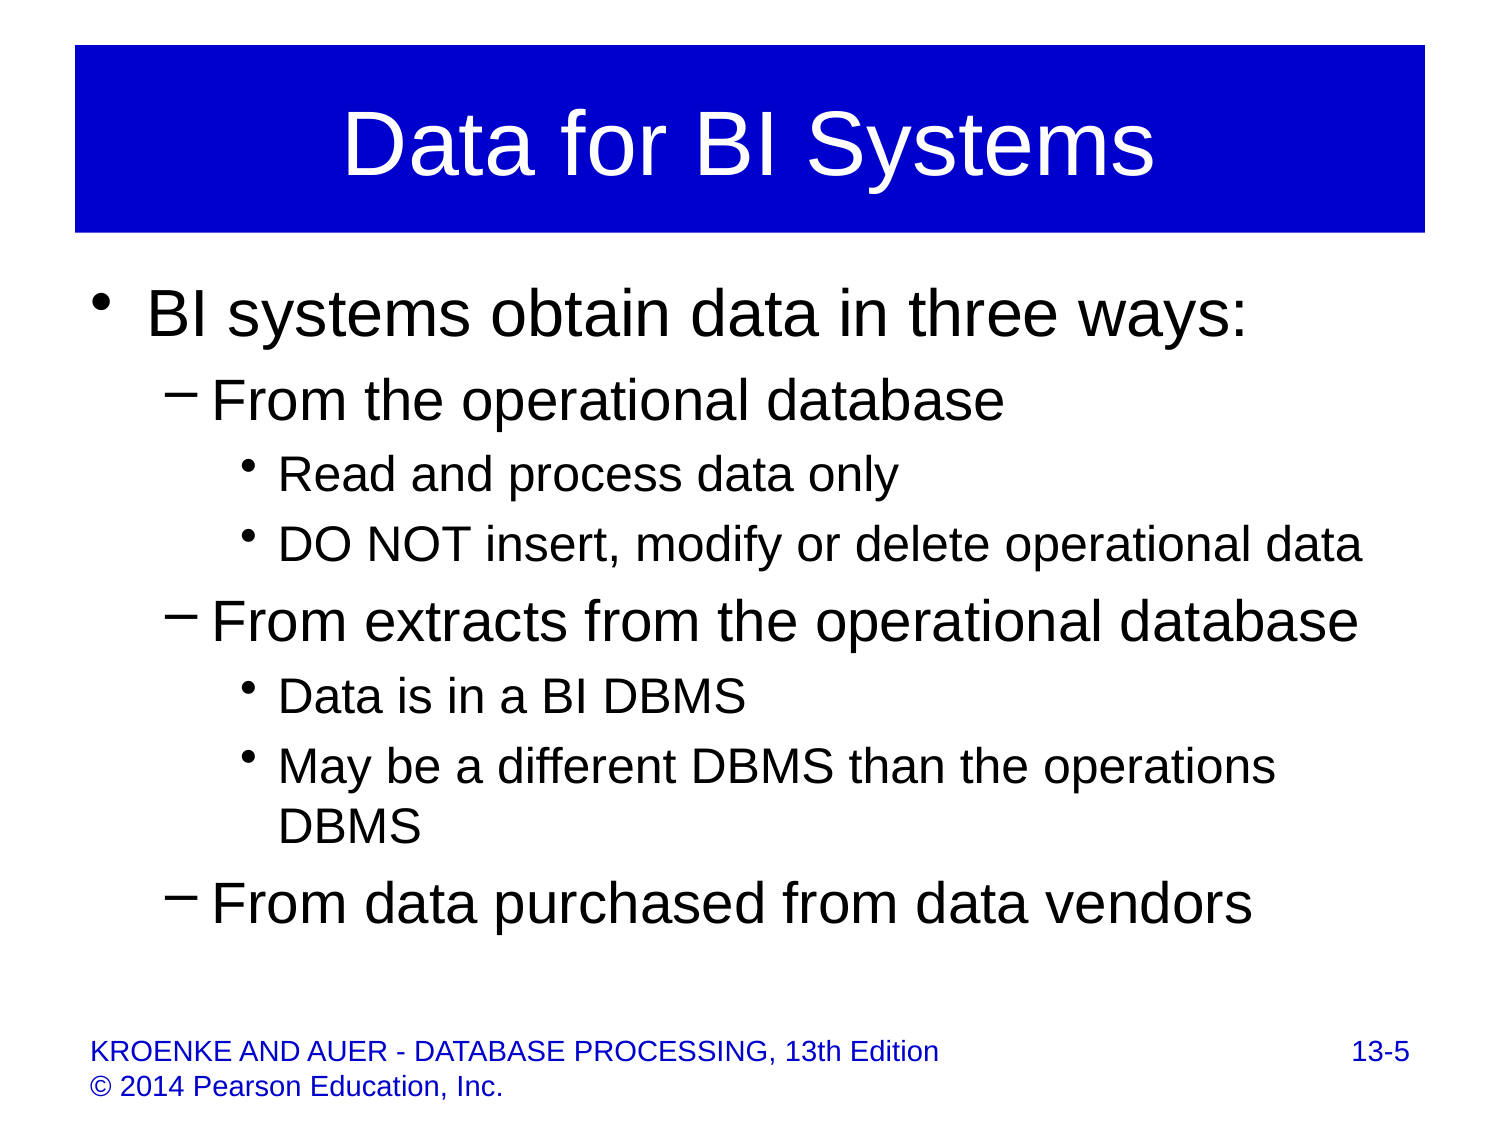

# Data for BI Systems
BI systems obtain data in three ways:
From the operational database
Read and process data only
DO NOT insert, modify or delete operational data
From extracts from the operational database
Data is in a BI DBMS
May be a different DBMS than the operations DBMS
From data purchased from data vendors
13-5

KROENKE AND AUER - DATABASE PROCESSING, 13th Edition  © 2014 Pearson Education, Inc.